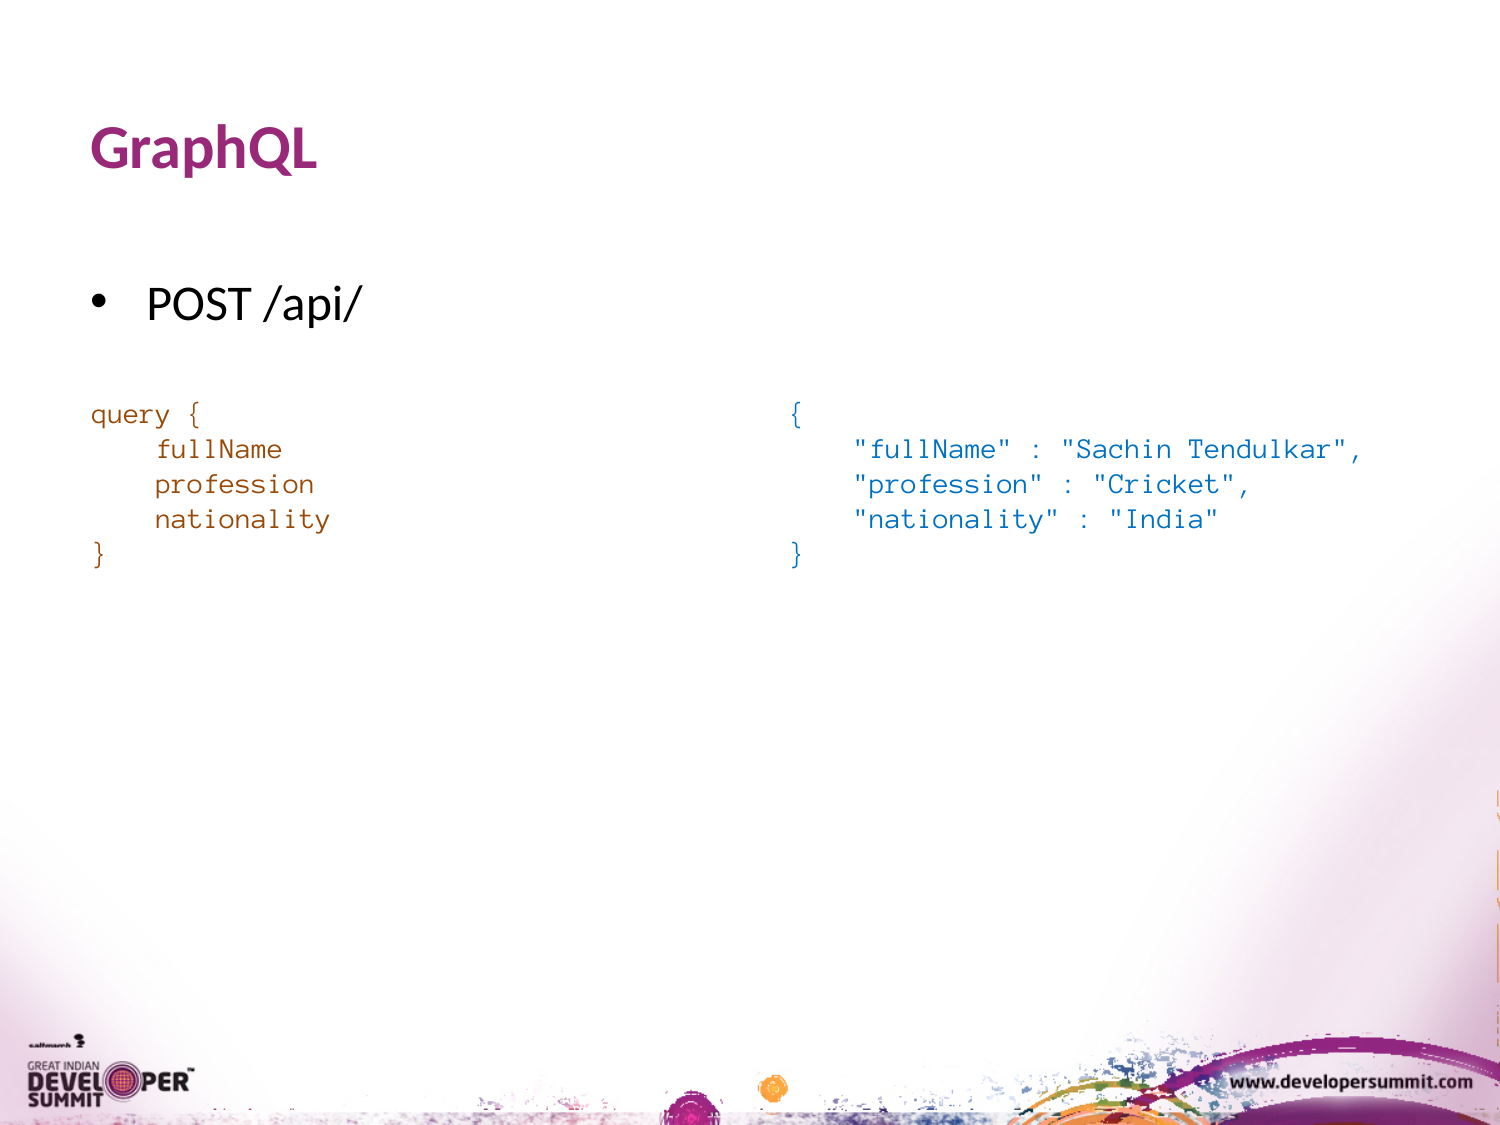

# GraphQL
POST /api/

{
    "fullName" : "Sachin Tendulkar",
    "profession" : "Cricket",
    "nationality" : "India"
}
query {
    fullName
    profession
    nationality
}